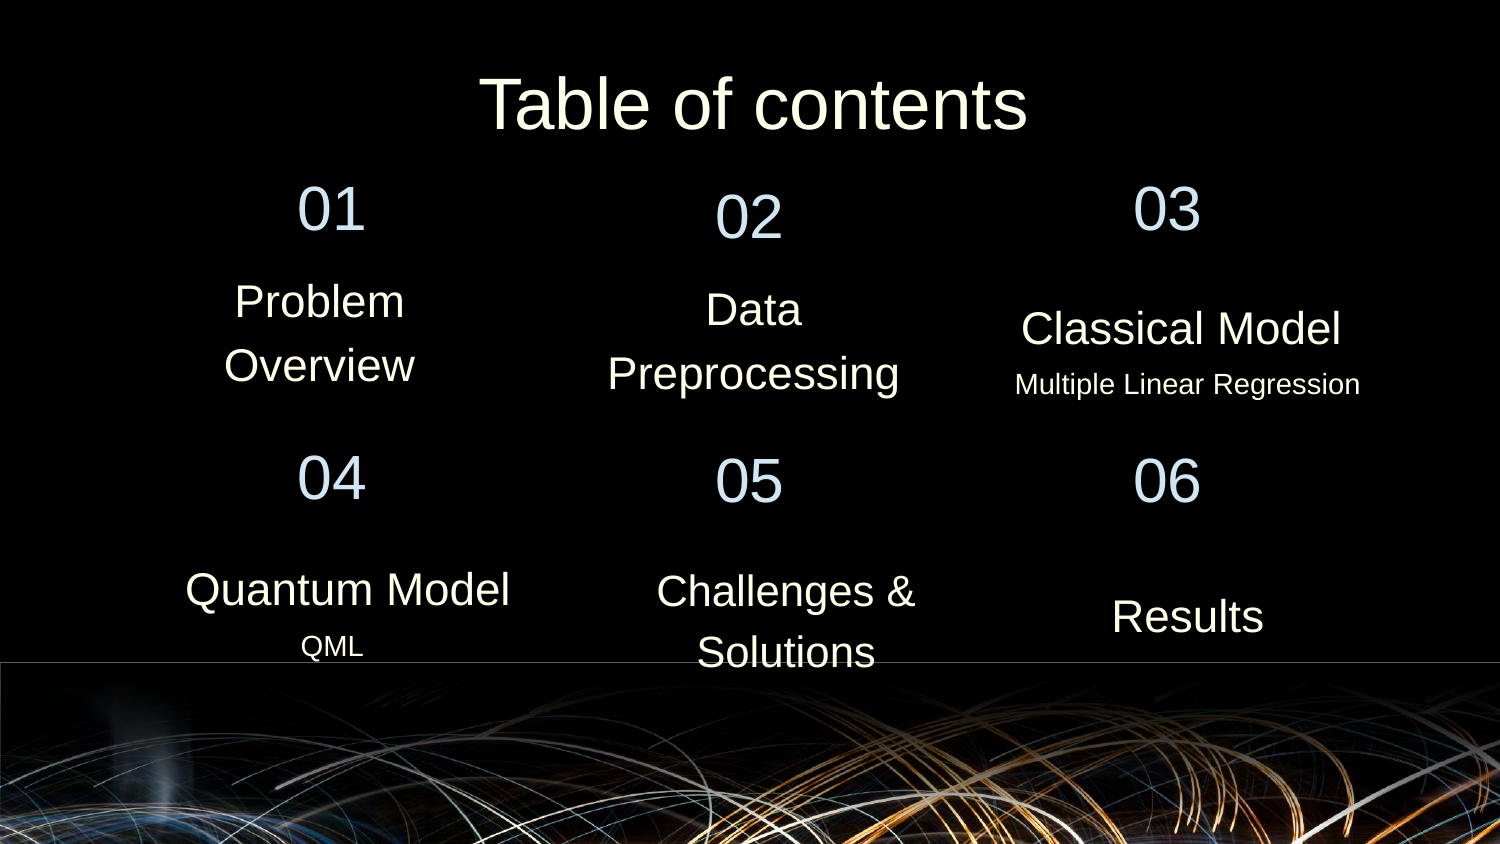

# Table of contents
01
03
02
Problem Overview
Data Preprocessing
Classical Model
Multiple Linear Regression
04
05
06
Quantum Model
Challenges & Solutions
Results
QML